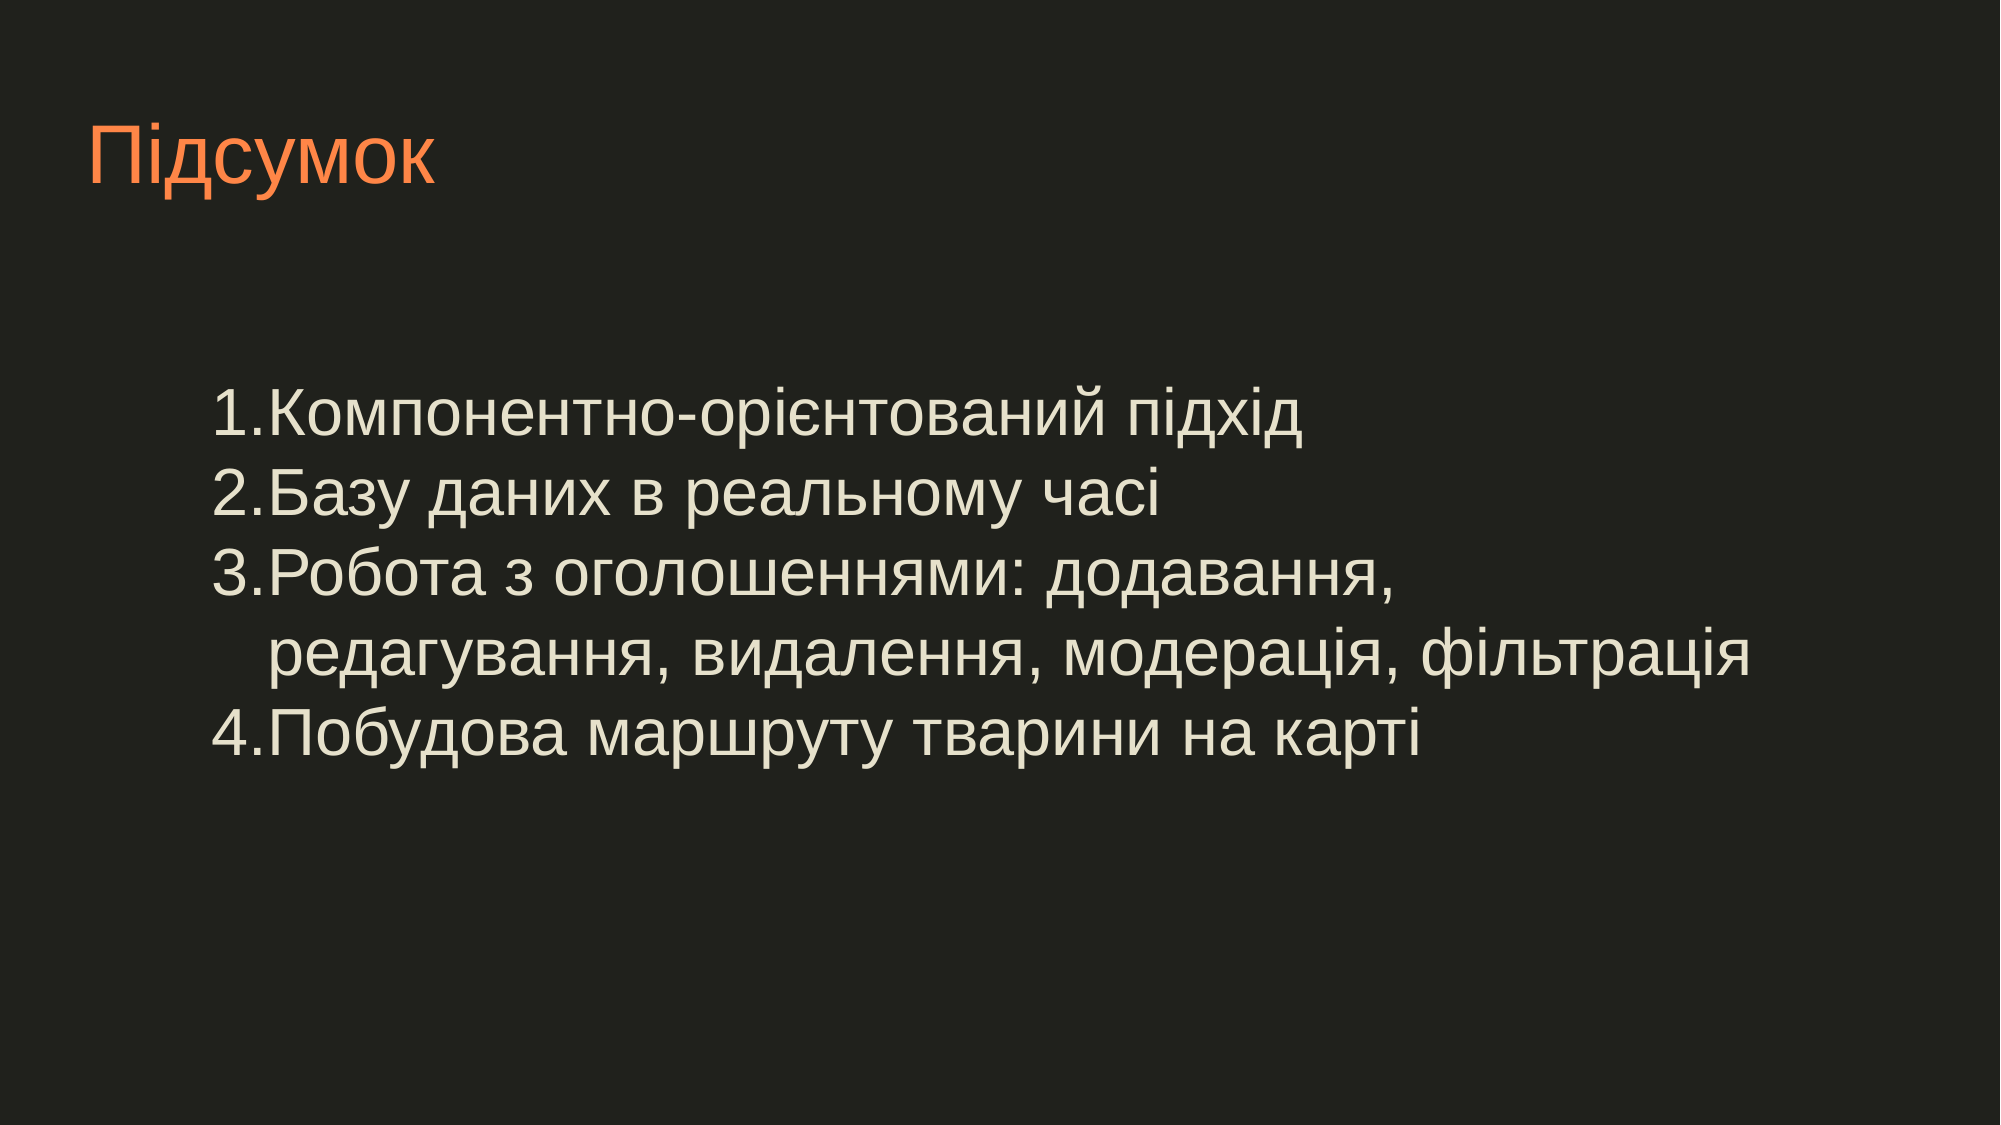

# Підсумок
Компонентно-орієнтований підхід
Базу даних в реальному часі
Робота з оголошеннями: додавання, редагування, видалення, модерація, фільтрація
Побудова маршруту тварини на карті